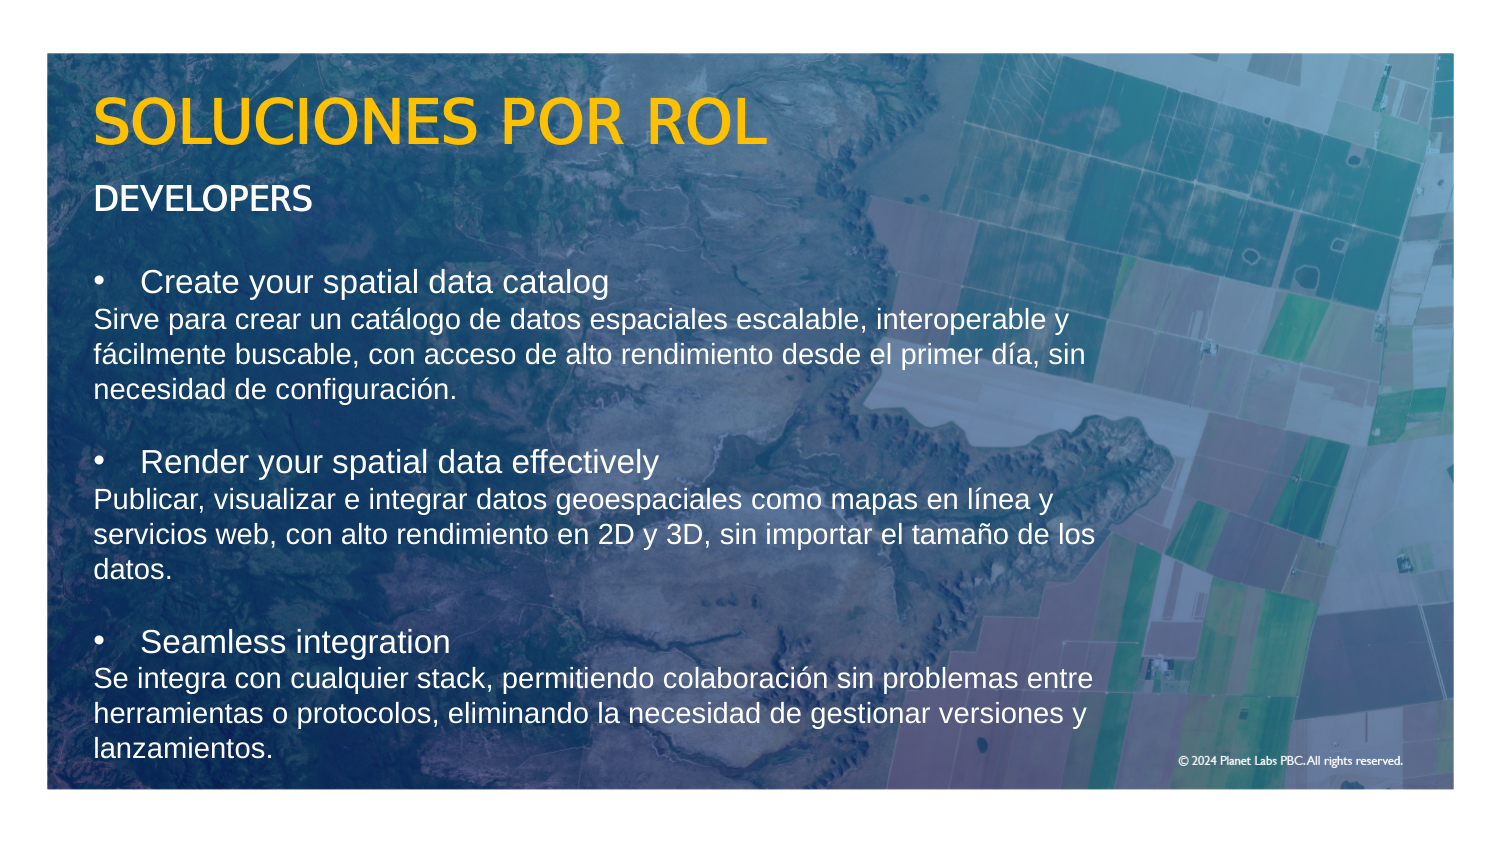

SOLUCIONES POR ROL
DEVELOPERS
Create your spatial data catalog
Sirve para crear un catálogo de datos espaciales escalable, interoperable y fácilmente buscable, con acceso de alto rendimiento desde el primer día, sin necesidad de configuración.

Render your spatial data effectively
Publicar, visualizar e integrar datos geoespaciales como mapas en línea y servicios web, con alto rendimiento en 2D y 3D, sin importar el tamaño de los datos.

Seamless integration
Se integra con cualquier stack, permitiendo colaboración sin problemas entre herramientas o protocolos, eliminando la necesidad de gestionar versiones y lanzamientos.